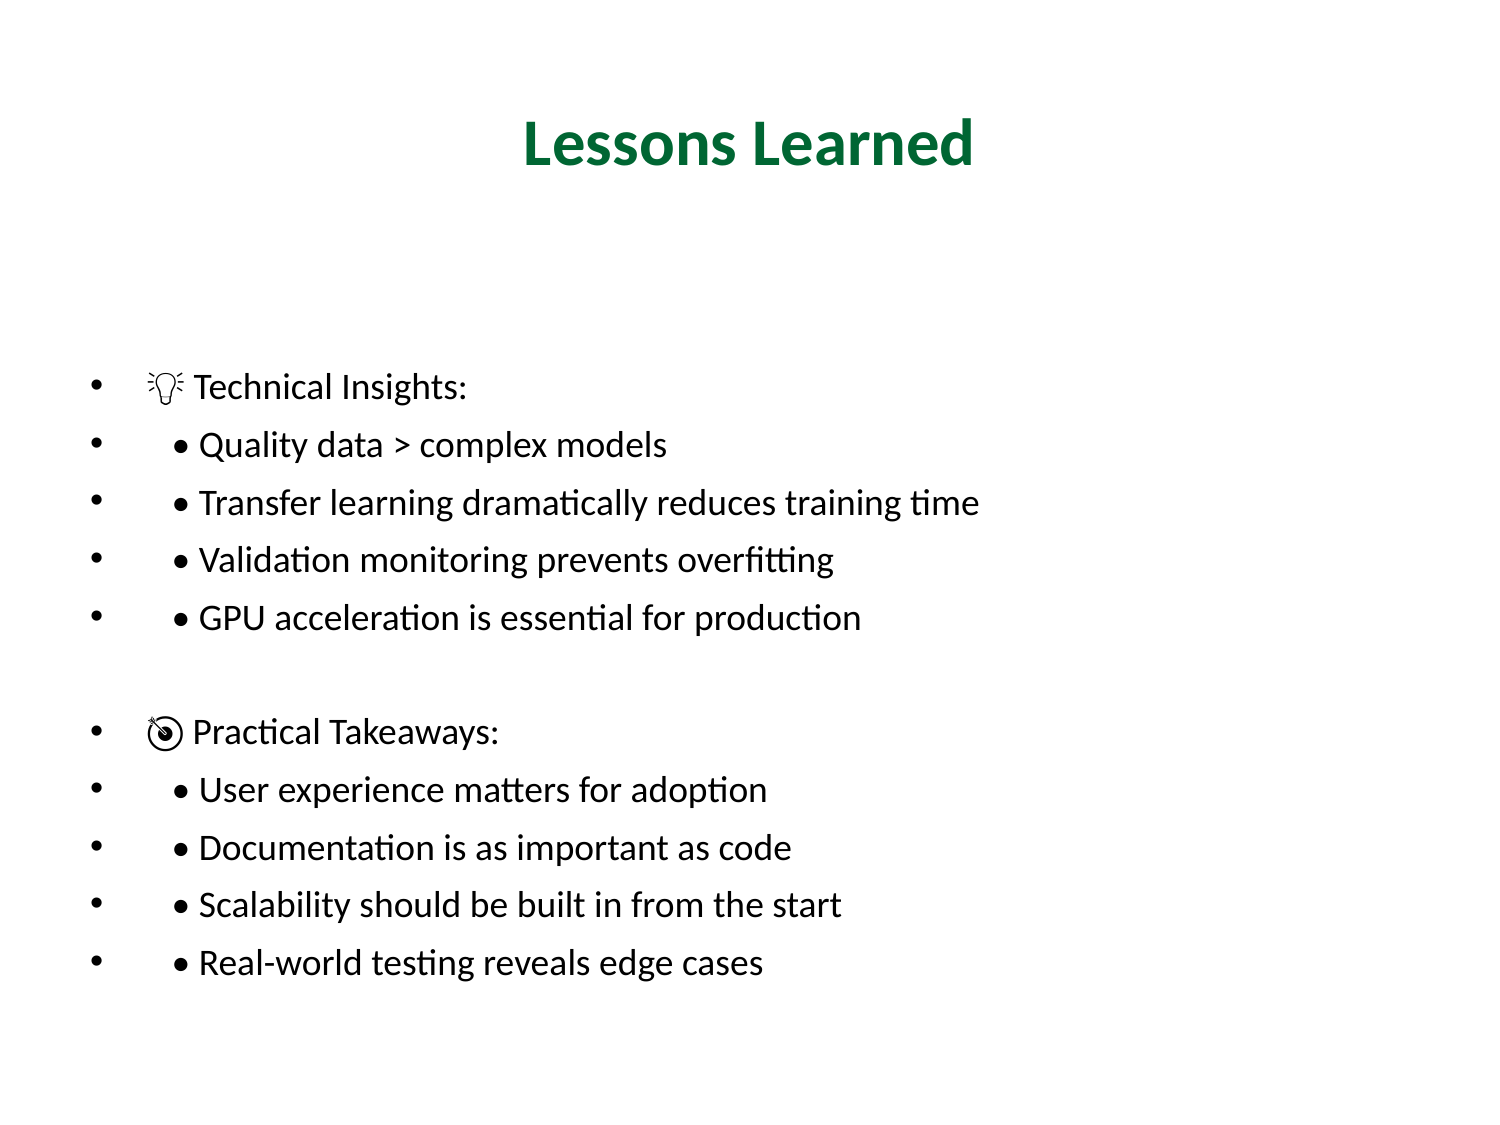

# Lessons Learned

💡 Technical Insights:
   • Quality data > complex models
   • Transfer learning dramatically reduces training time
   • Validation monitoring prevents overfitting
   • GPU acceleration is essential for production

🎯 Practical Takeaways:
   • User experience matters for adoption
   • Documentation is as important as code
   • Scalability should be built in from the start
   • Real-world testing reveals edge cases